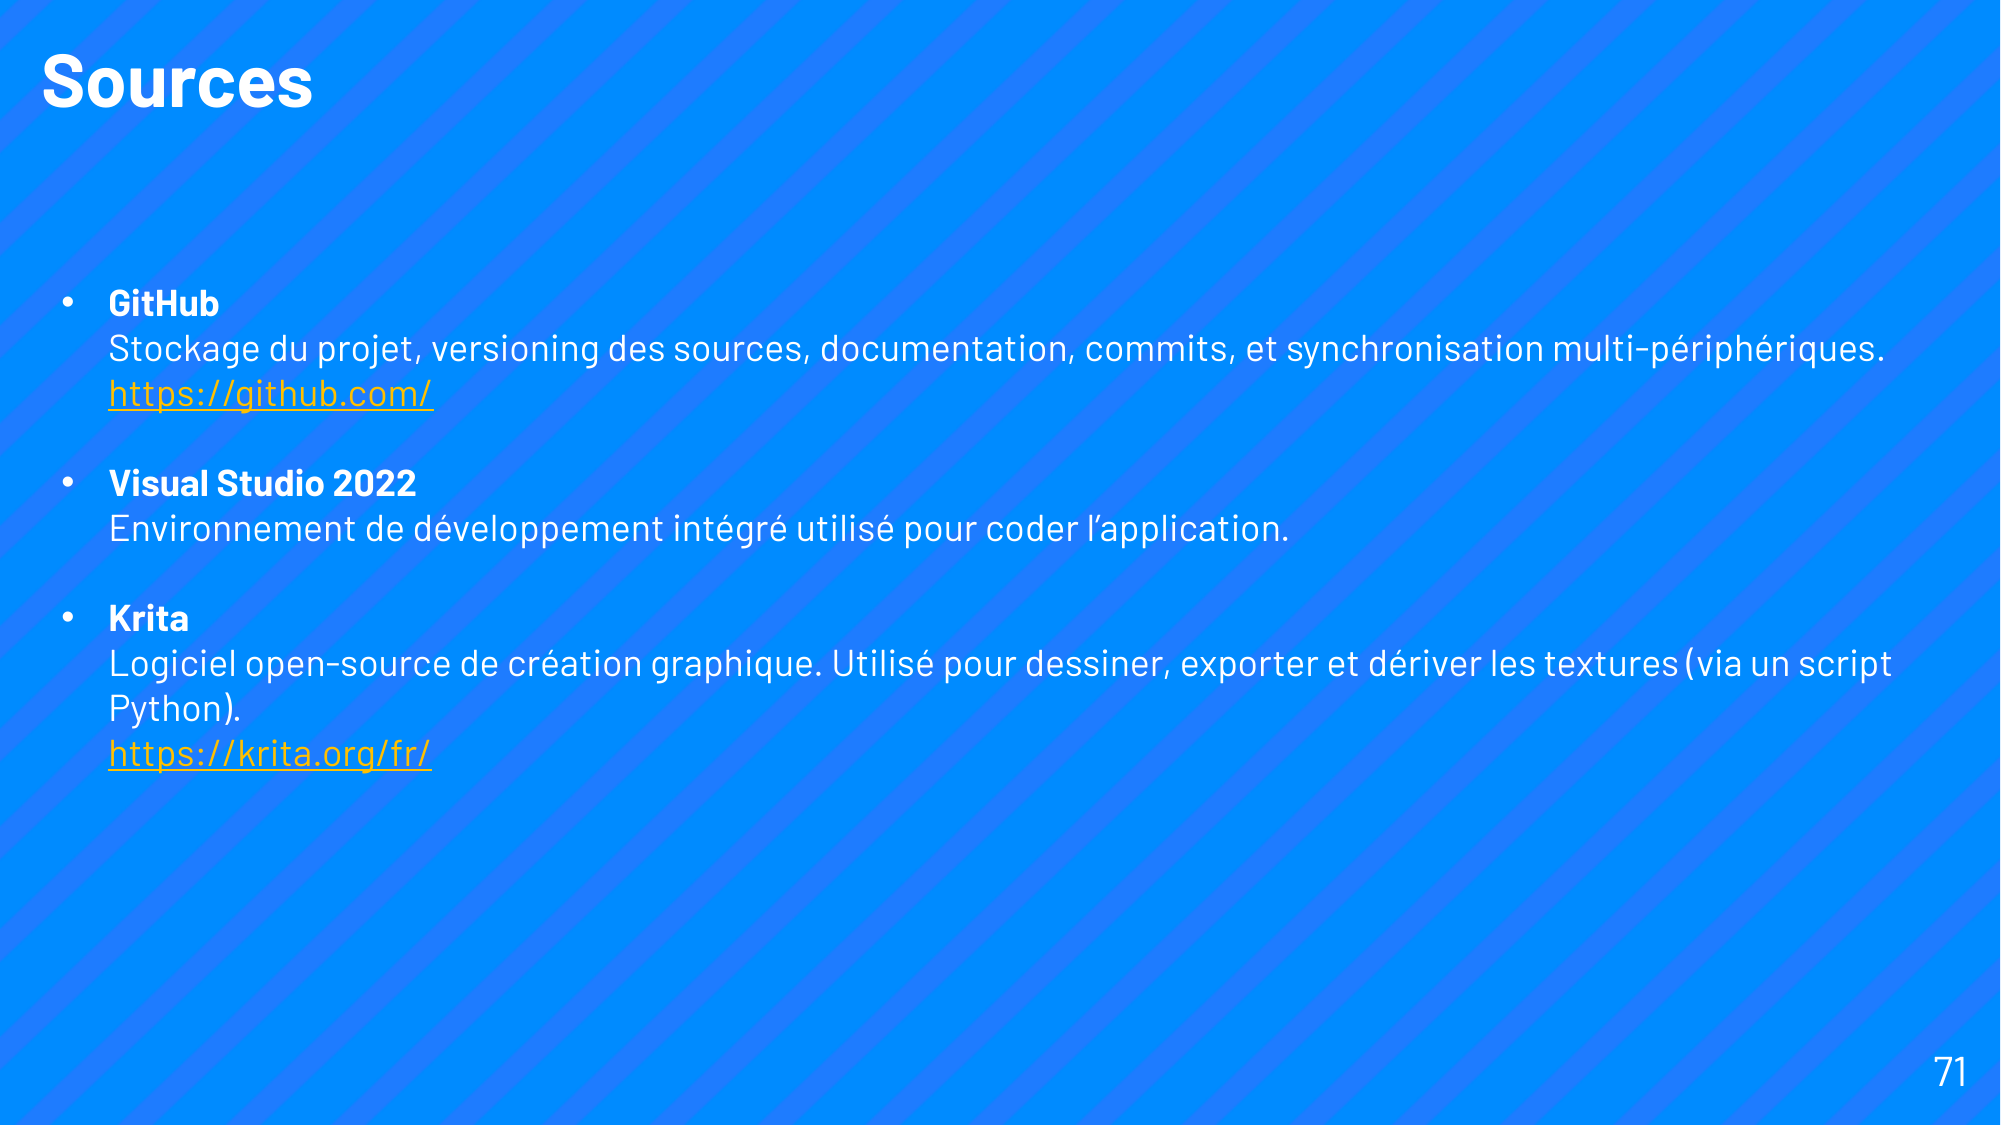

Sources
GitHub
Stockage du projet, versioning des sources, documentation, commits, et synchronisation multi-périphériques.
https://github.com/
Visual Studio 2022
Environnement de développement intégré utilisé pour coder l’application.
Krita
Logiciel open-source de création graphique. Utilisé pour dessiner, exporter et dériver les textures (via un script Python).
https://krita.org/fr/
71